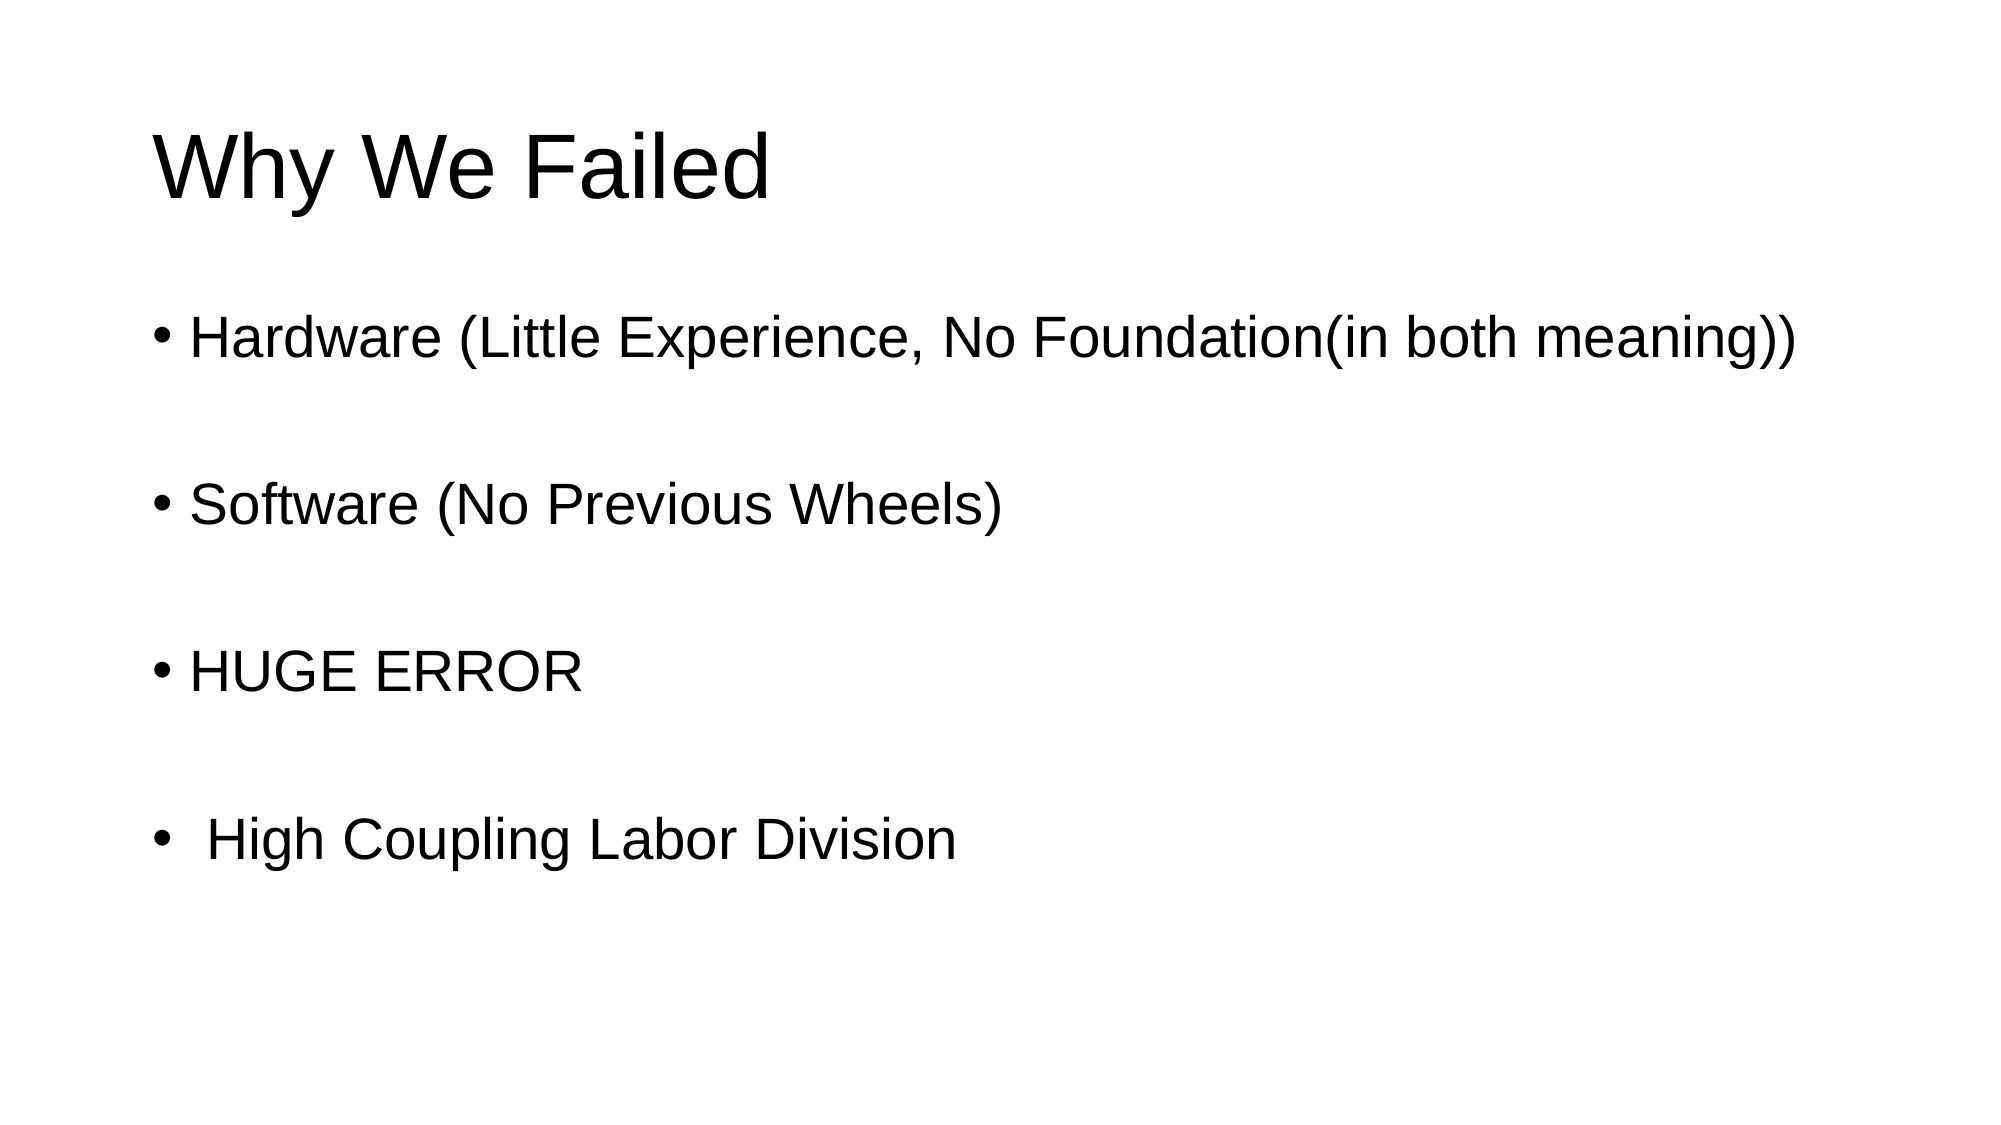

# Why We Failed
Hardware (Little Experience, No Foundation(in both meaning))

Software (No Previous Wheels)

HUGE ERROR

 High Coupling Labor Division